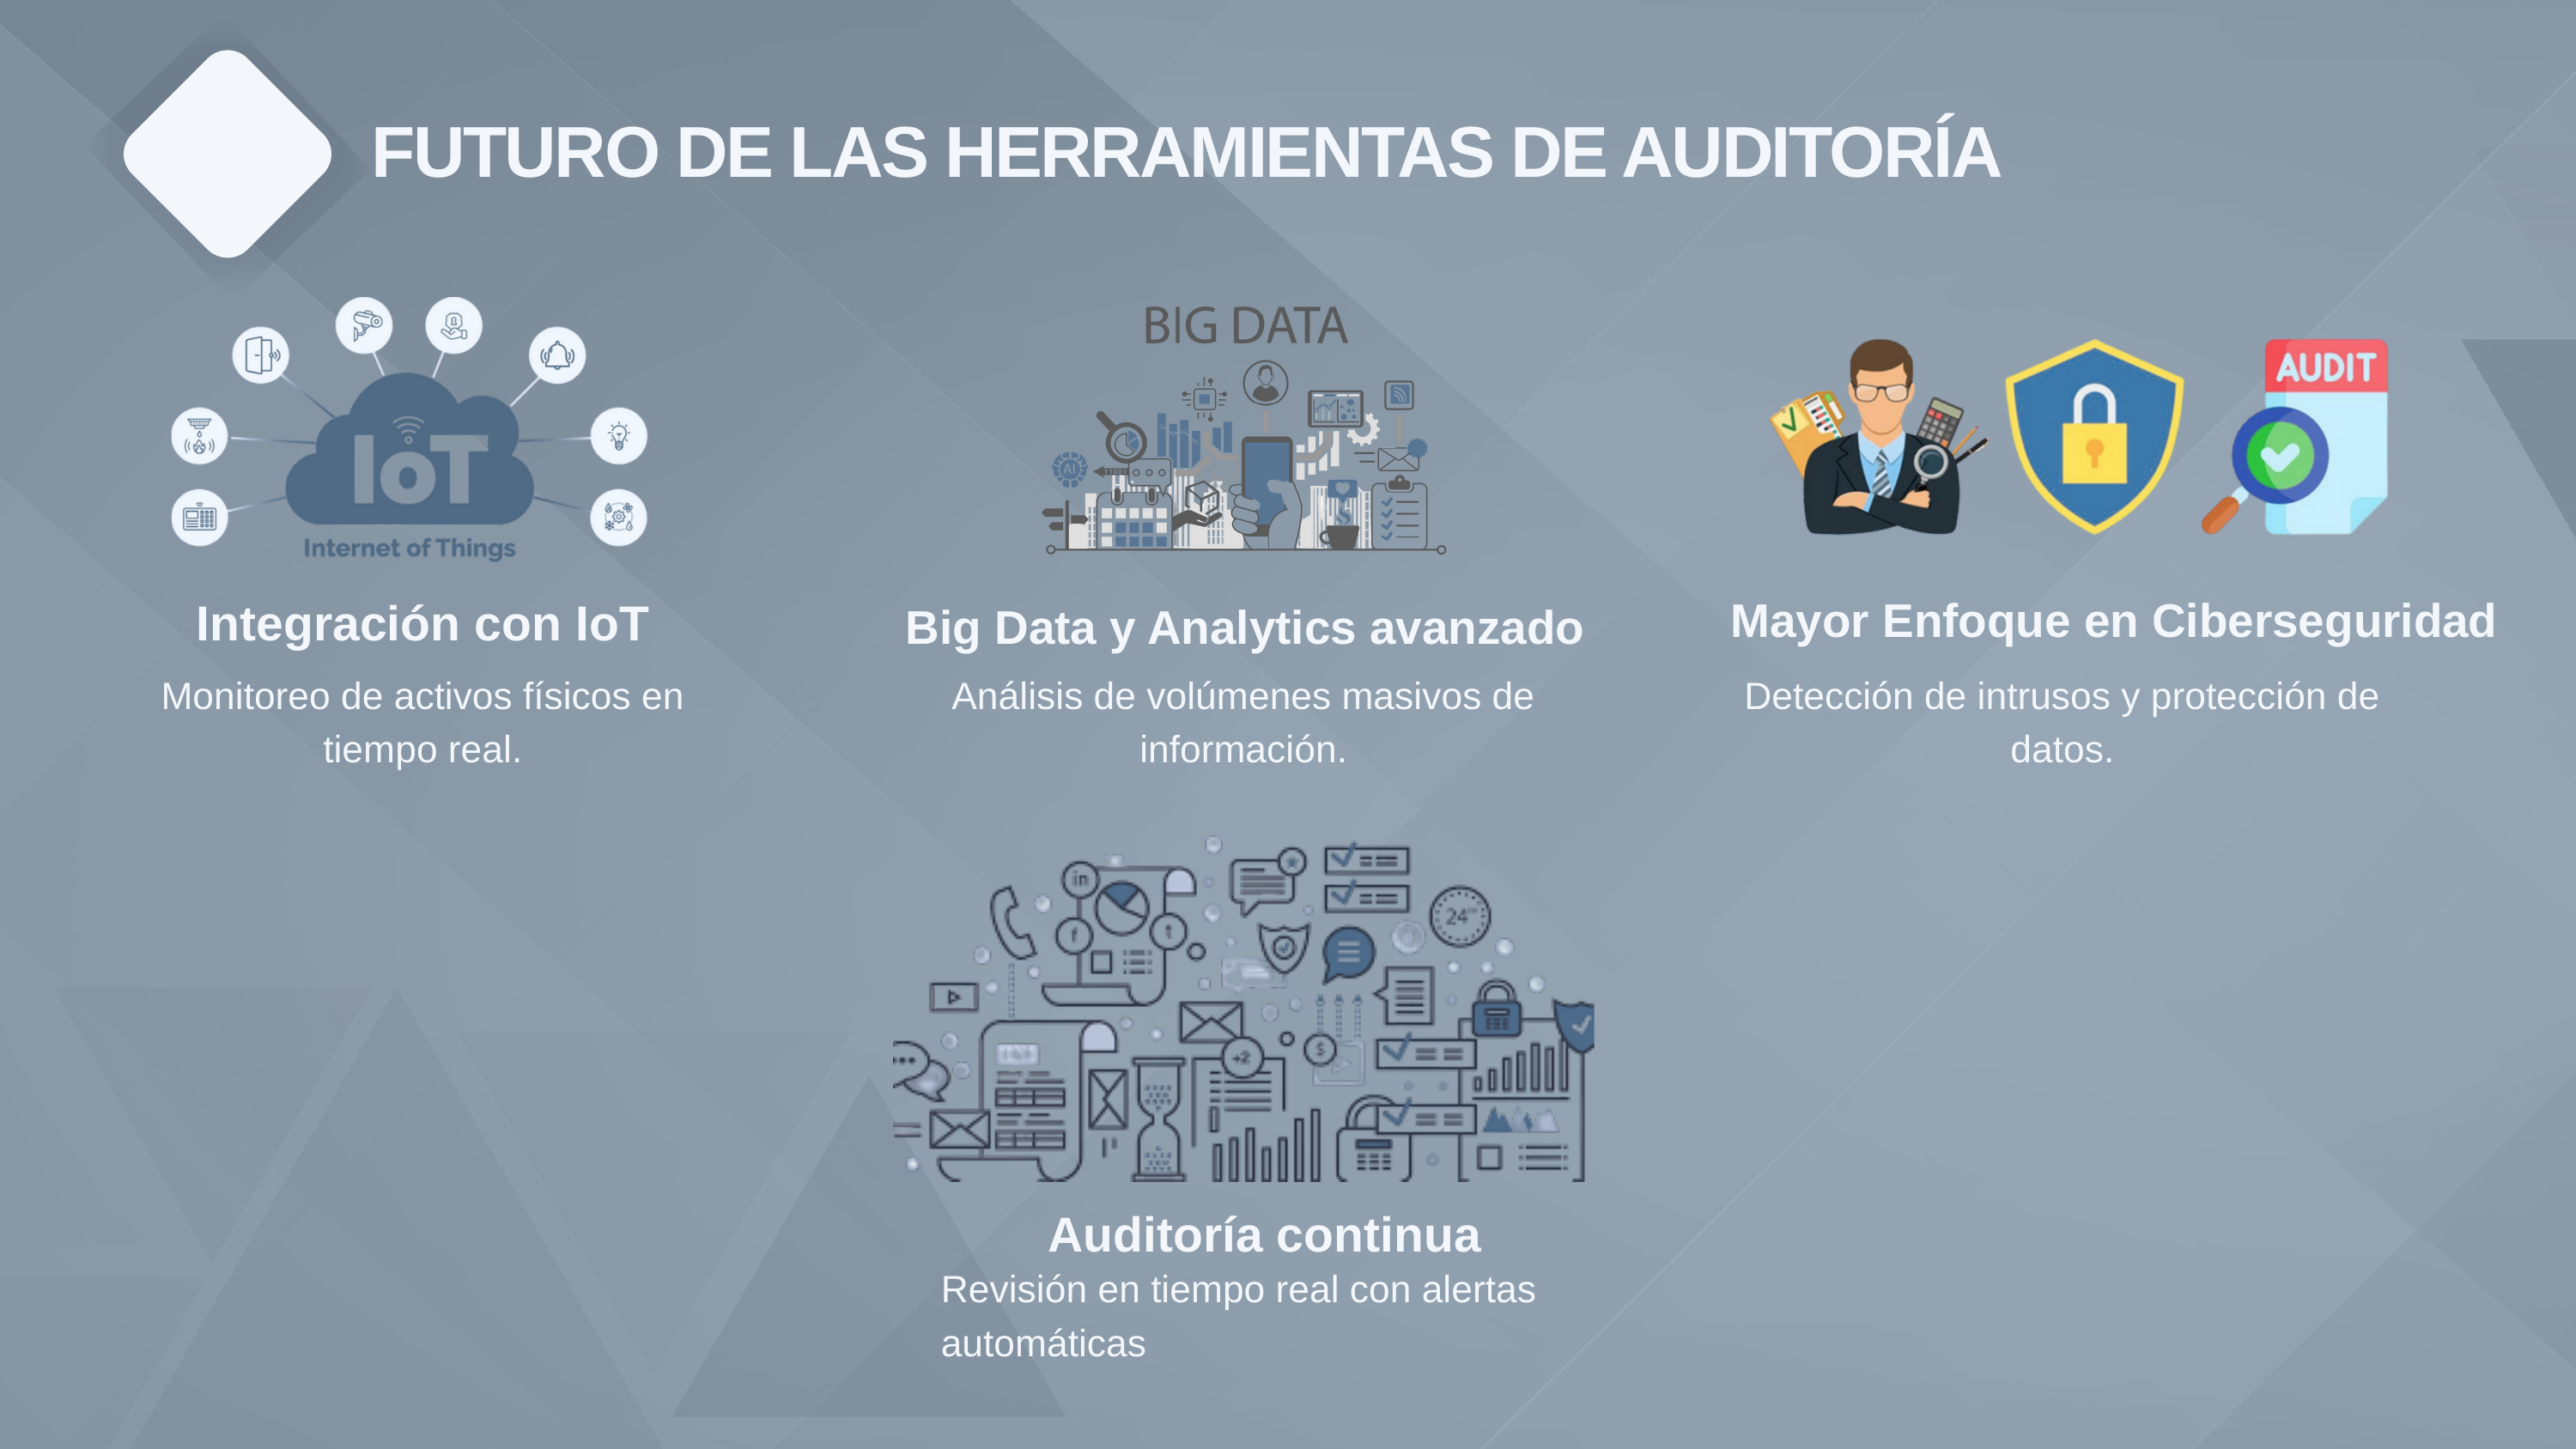

FUTURO DE LAS HERRAMIENTAS DE AUDITORÍA

Mayor Enfoque en Ciberseguridad
Integración con IoT
Big Data y Analytics avanzado
Monitoreo de activos físicos en tiempo real.
Análisis de volúmenes masivos de información.
Detección de intrusos y protección de datos.

Auditoría continua
Revisión en tiempo real con alertas automáticas